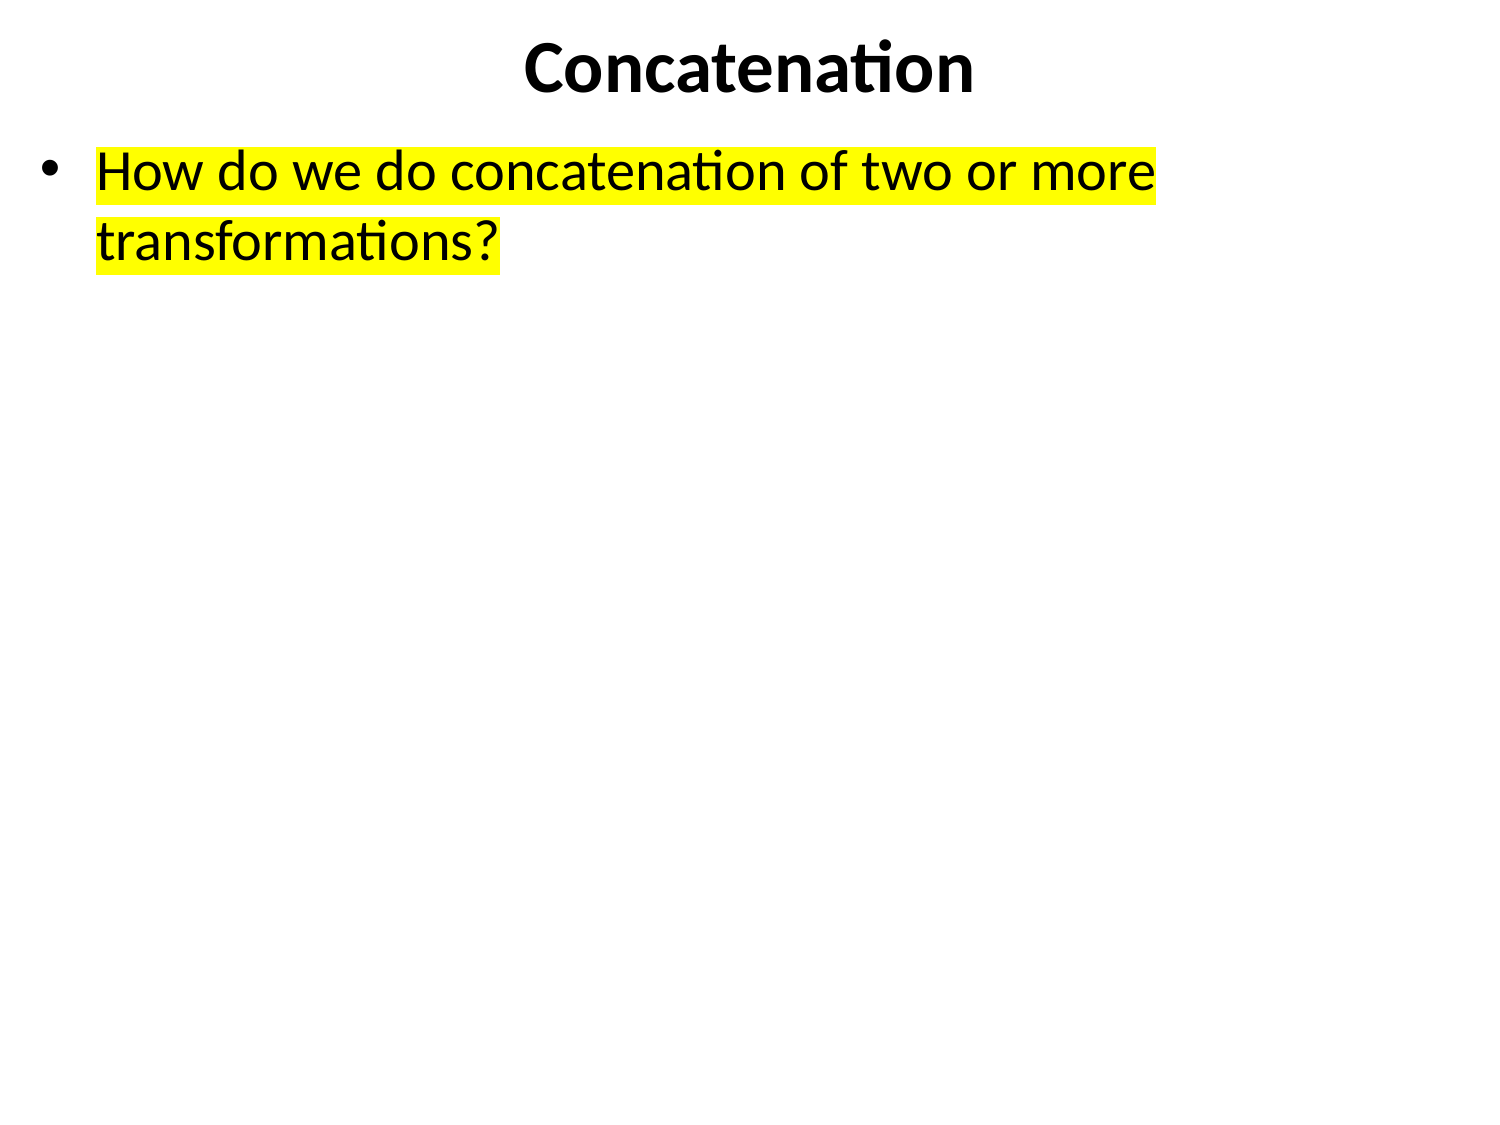

# Concatenation

How do we do concatenation of two or more transformations?